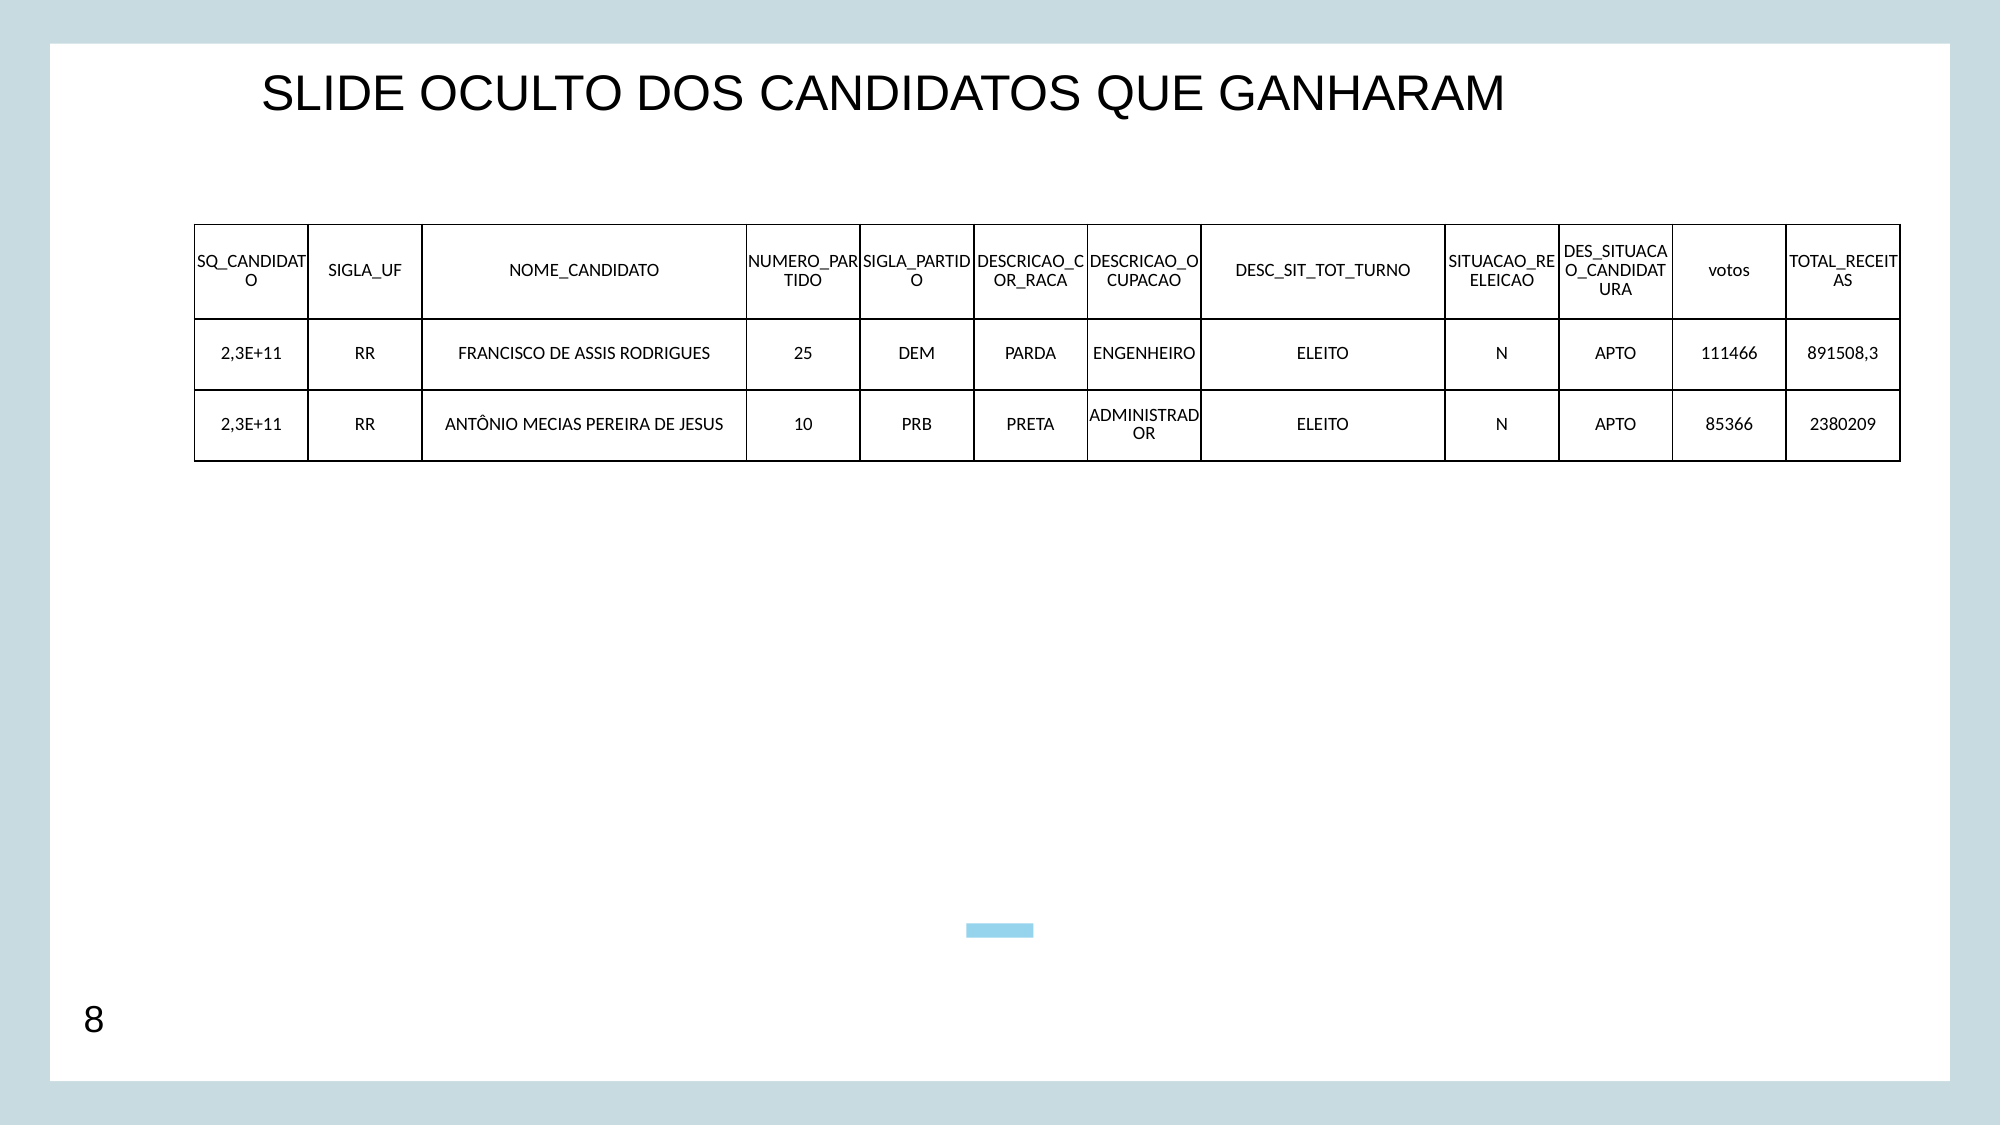

SLIDE OCULTO dos candidatos que ganharam
| SQ\_CANDIDATO | SIGLA\_UF | NOME\_CANDIDATO | NUMERO\_PARTIDO | SIGLA\_PARTIDO | DESCRICAO\_COR\_RACA | DESCRICAO\_OCUPACAO | DESC\_SIT\_TOT\_TURNO | SITUACAO\_REELEICAO | DES\_SITUACAO\_CANDIDATURA | votos | TOTAL\_RECEITAS |
| --- | --- | --- | --- | --- | --- | --- | --- | --- | --- | --- | --- |
| 2,3E+11 | RR | FRANCISCO DE ASSIS RODRIGUES | 25 | DEM | PARDA | ENGENHEIRO | ELEITO | N | APTO | 111466 | 891508,3 |
| 2,3E+11 | RR | ANTÔNIO MECIAS PEREIRA DE JESUS | 10 | PRB | PRETA | ADMINISTRADOR | ELEITO | N | APTO | 85366 | 2380209 |
8